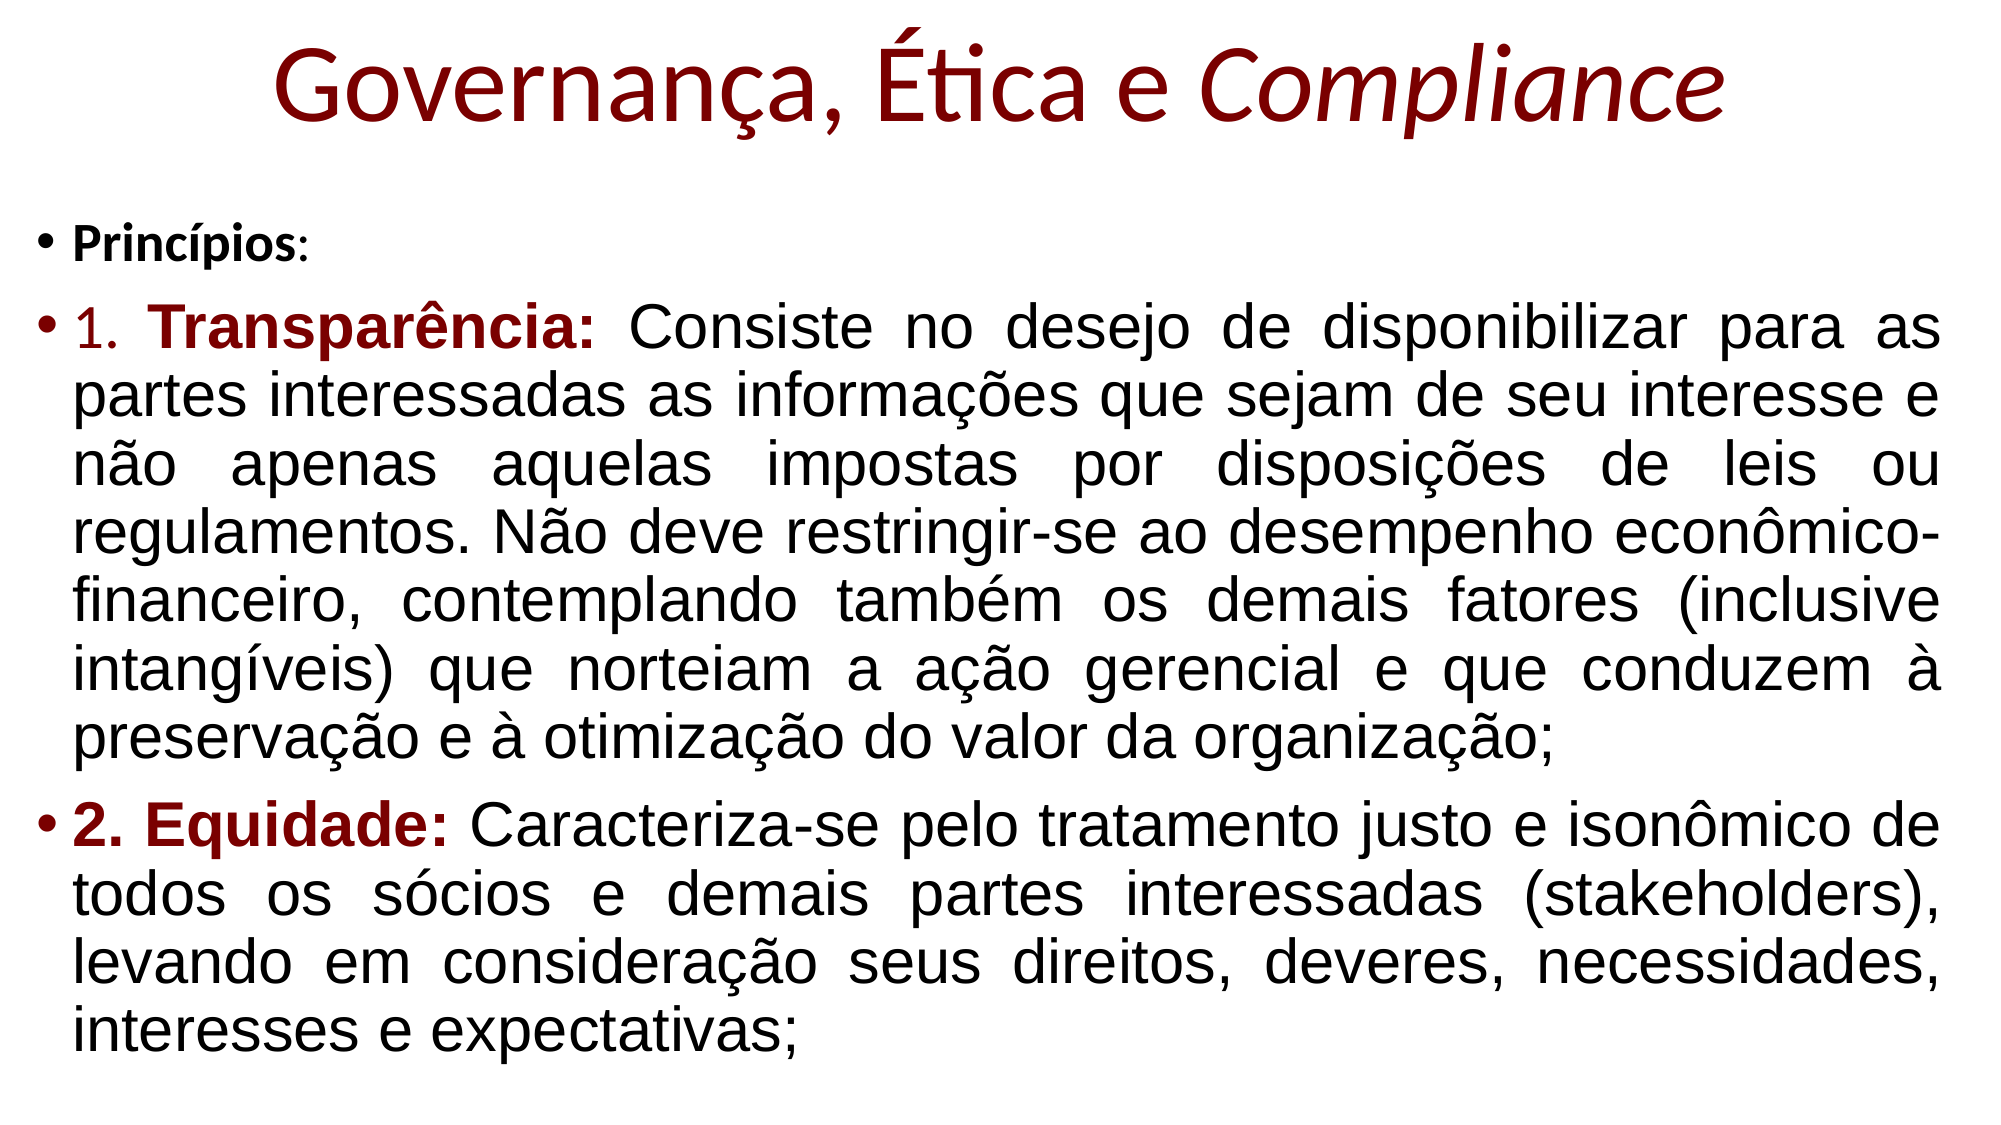

# Governança, Ética e Compliance
Princípios:
1. Transparência: Consiste no desejo de disponibilizar para as partes interessadas as informações que sejam de seu interesse e não apenas aquelas impostas por disposições de leis ou regulamentos. Não deve restringir-se ao desempenho econômico-financeiro, contemplando também os demais fatores (inclusive intangíveis) que norteiam a ação gerencial e que conduzem à preservação e à otimização do valor da organização;
2. Equidade: Caracteriza-se pelo tratamento justo e isonômico de todos os sócios e demais partes interessadas (stakeholders), levando em consideração seus direitos, deveres, necessidades, interesses e expectativas;